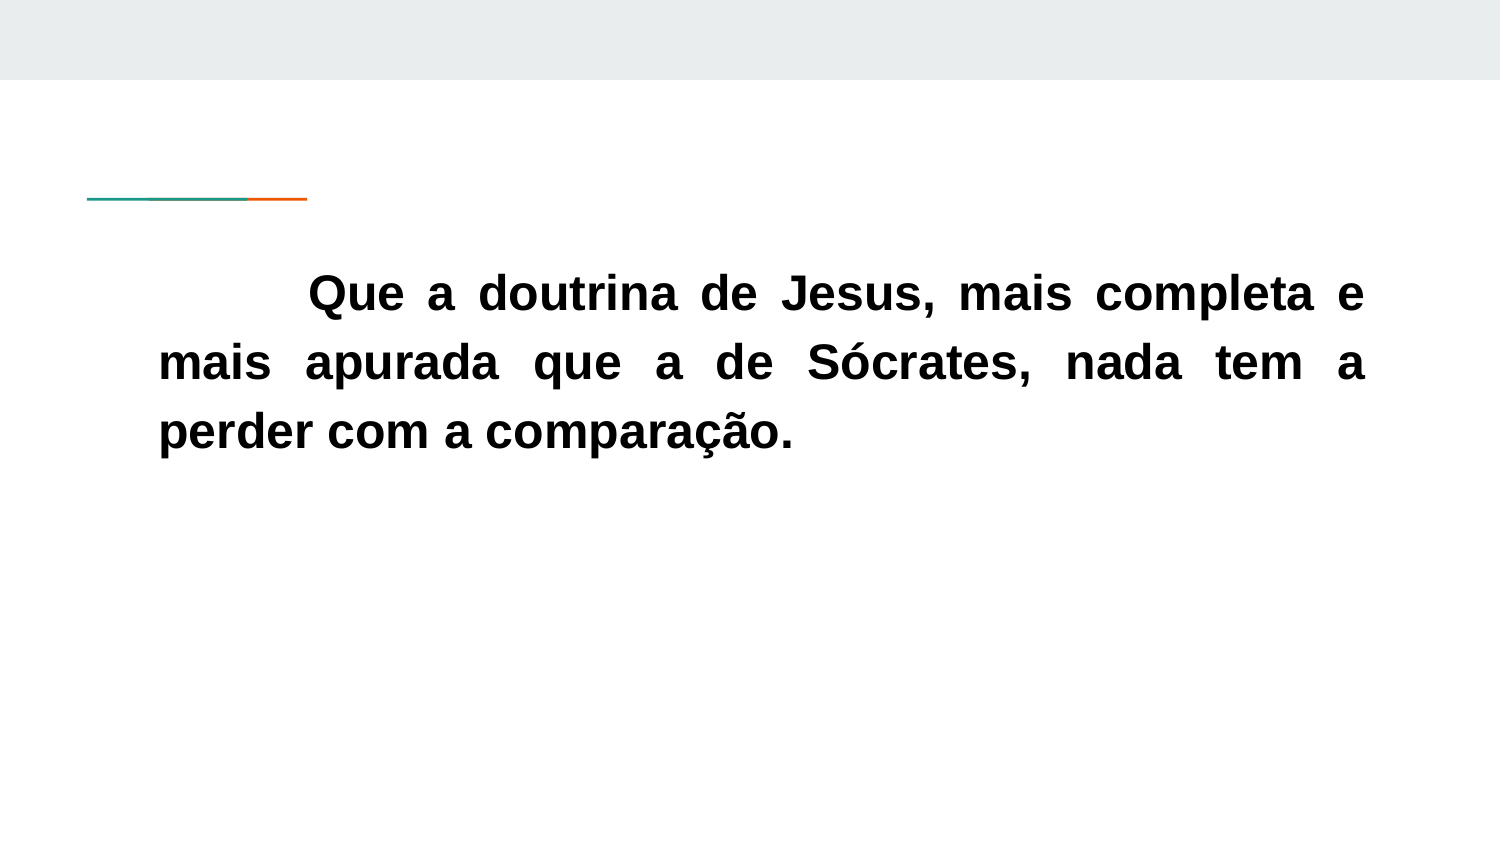

Que a doutrina de Jesus, mais completa e mais apurada que a de Sócrates, nada tem a perder com a comparação.